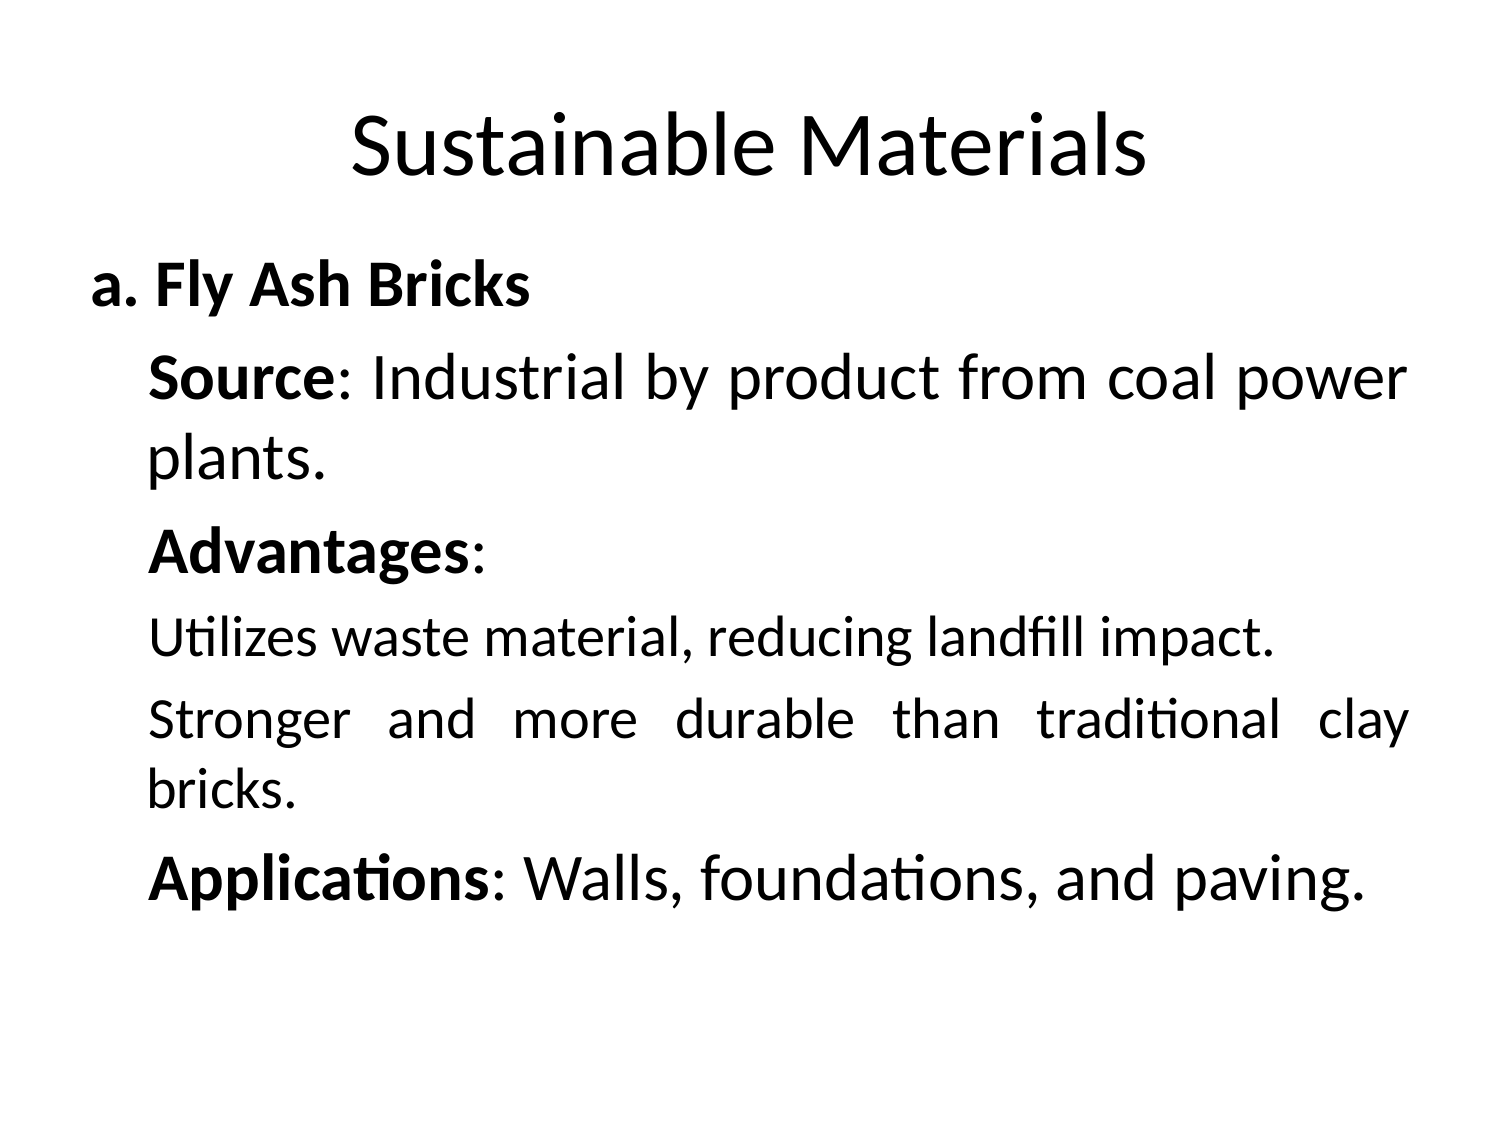

# Sustainable Materials
a. Fly Ash Bricks
Source: Industrial by product from coal power plants.
Advantages:
Utilizes waste material, reducing landfill impact.
Stronger and more durable than traditional clay bricks.
Applications: Walls, foundations, and paving.